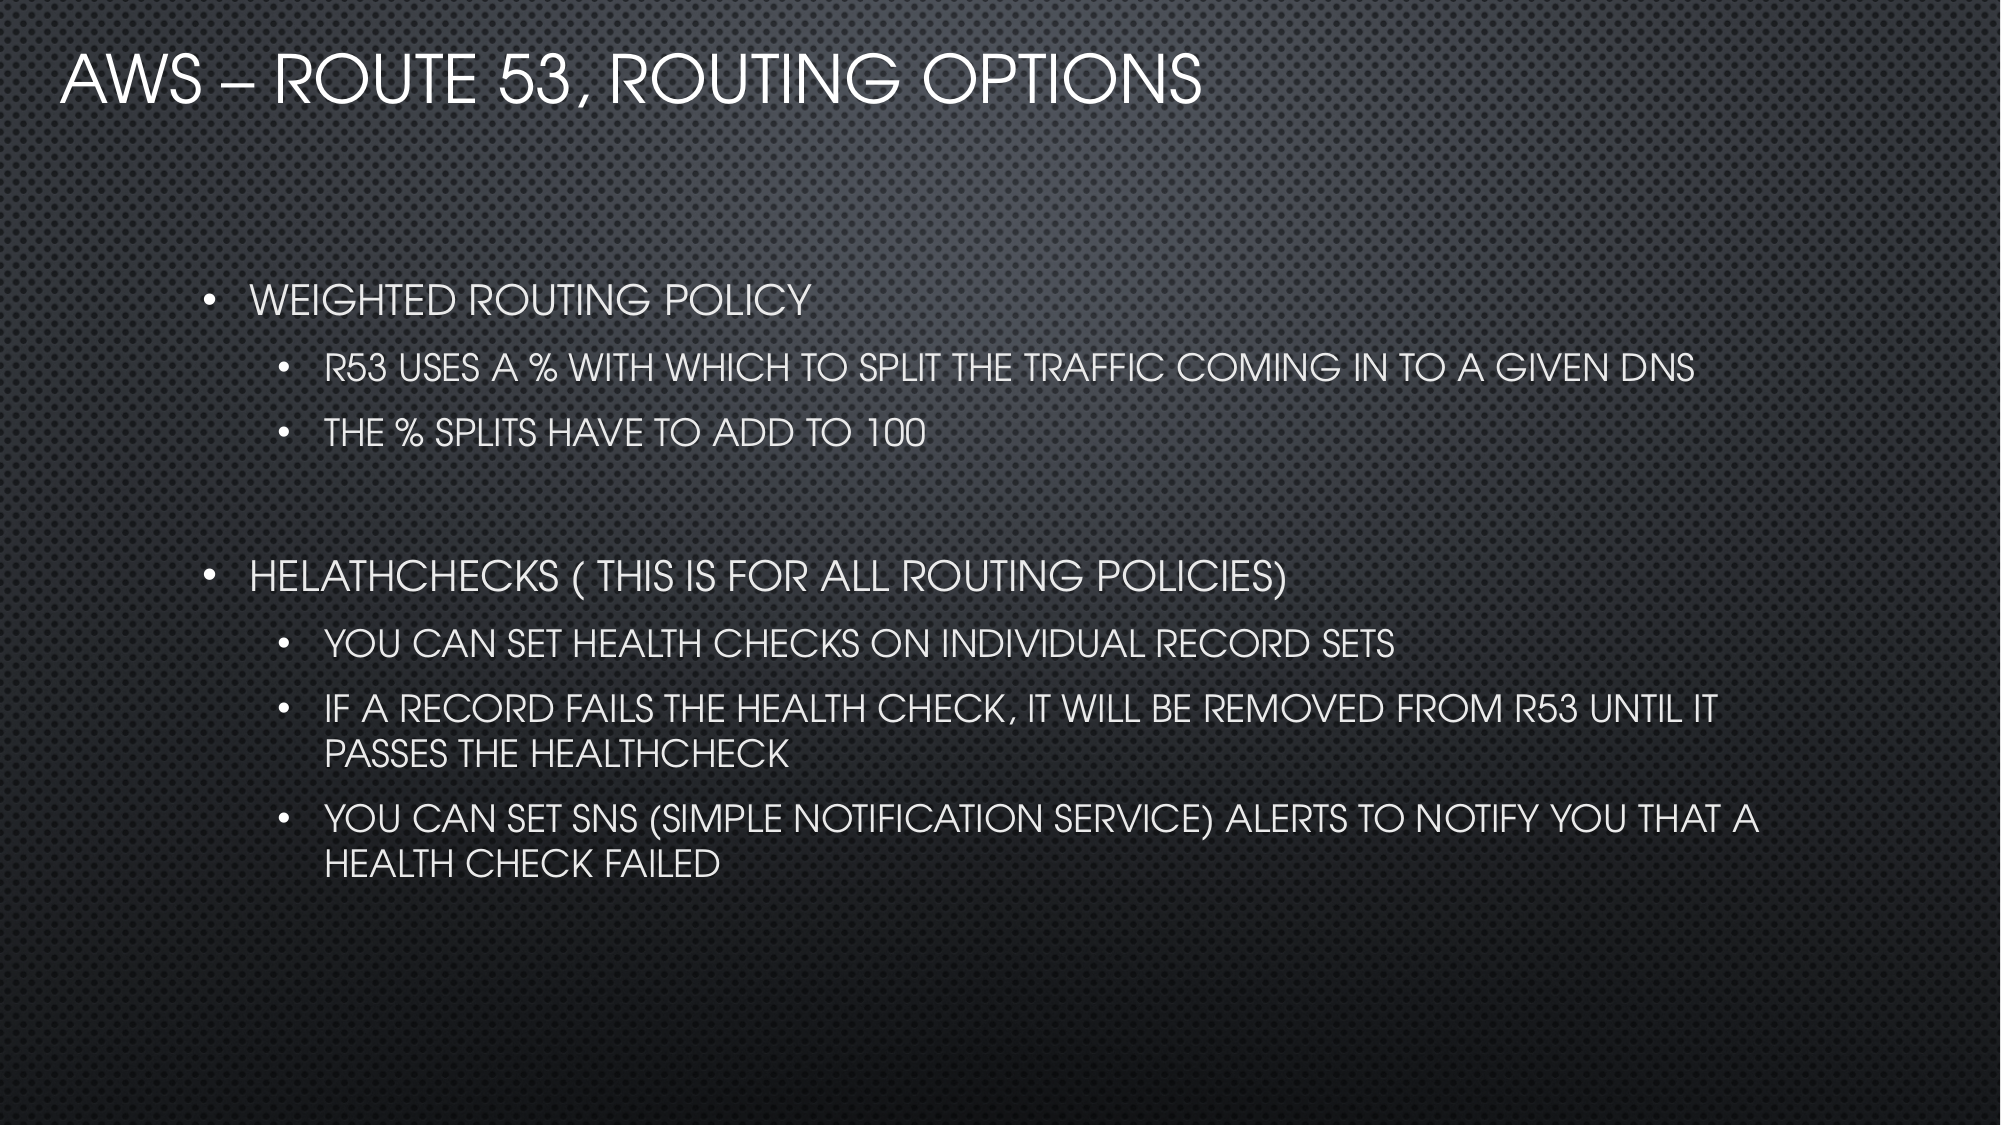

# Aws – Route 53, routing options

Weighted Routing Policy
R53 uses a % with which to split the traffic coming in to a given DNS
The % splits have to add to 100

Helathchecks ( this is for all routing policies)
You can set health checks on individual record sets
If a record fails the health check, it will be removed from R53 until it passes the healthcheck
You can set SNS (simple notification service) alerts to notify you that a Health Check failed